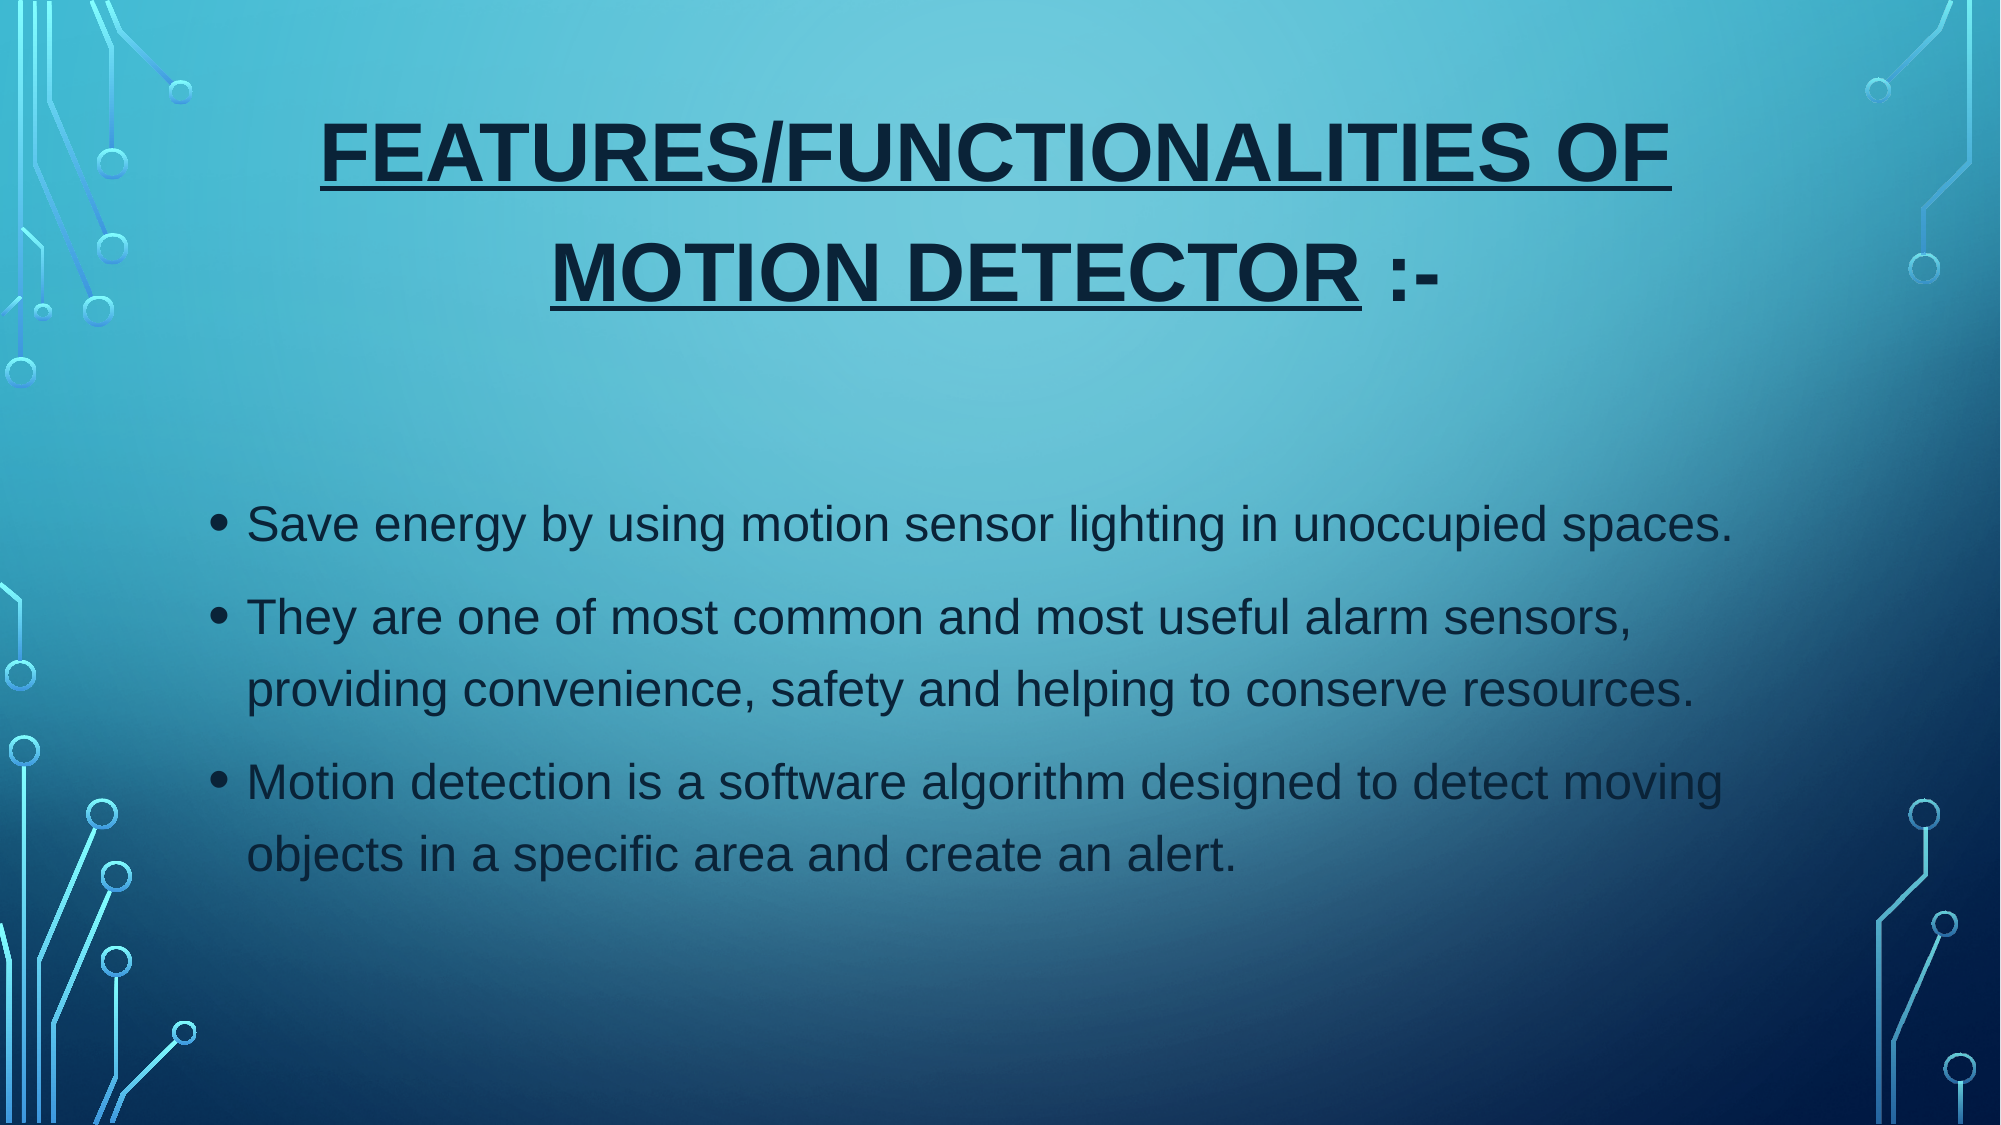

FEATURES/FUNCTIONALITIES OF MOTION DETECTOR :-

Save energy by using motion sensor lighting in unoccupied spaces.
They are one of most common and most useful alarm sensors, providing convenience, safety and helping to conserve resources.
Motion detection is a software algorithm designed to detect moving objects in a specific area and create an alert.